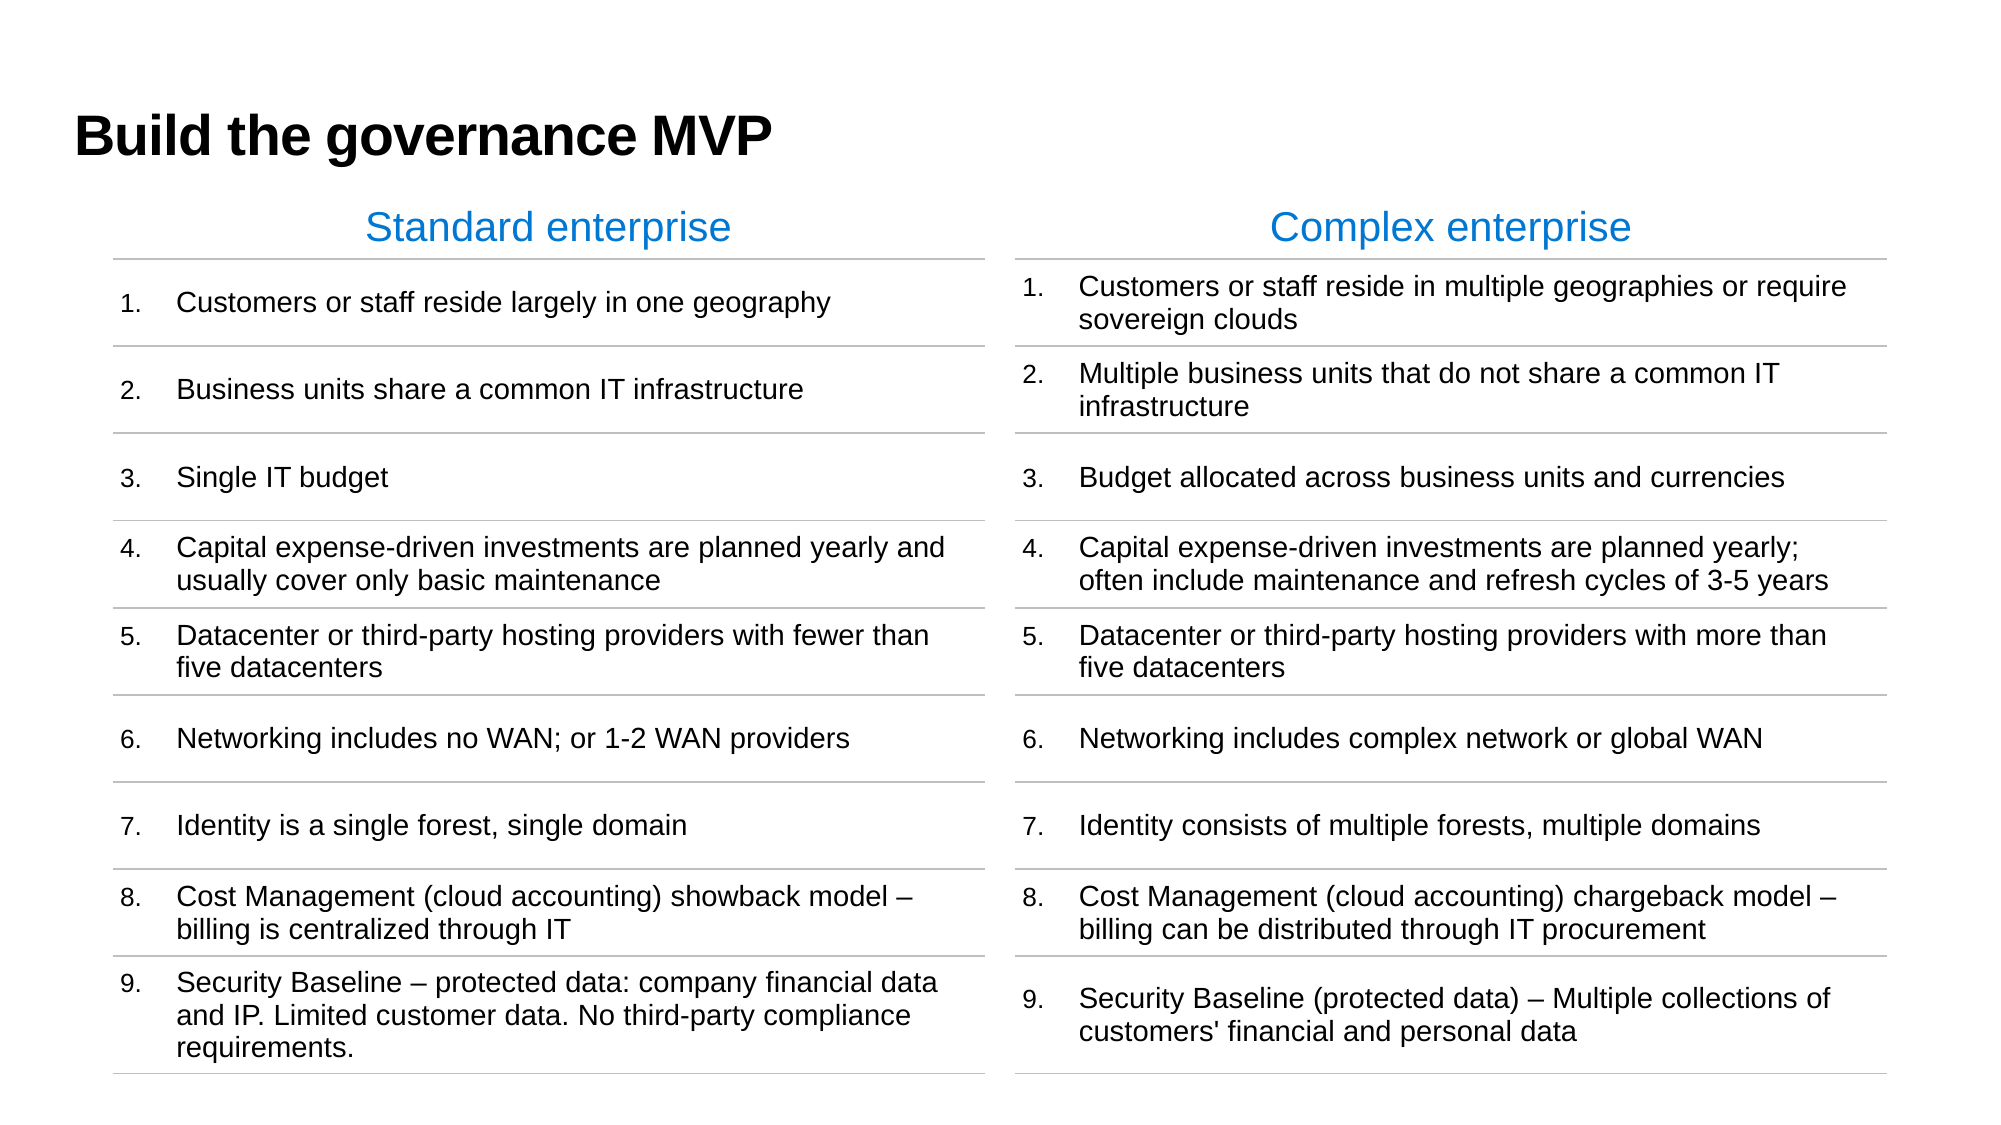

# Build the governance MVP
| Standard enterprise |  | Complex enterprise |
| --- | --- | --- |
| Customers or staff reside largely in one geography |  | Customers or staff reside in multiple geographies or require sovereign clouds |
| Business units share a common IT infrastructure |  | Multiple business units that do not share a common IT infrastructure |
| Single IT budget |  | Budget allocated across business units and currencies |
| Capital expense-driven investments are planned yearly and usually cover only basic maintenance |  | Capital expense-driven investments are planned yearly; often include maintenance and refresh cycles of 3-5 years |
| Datacenter or third-party hosting providers with fewer than five datacenters |  | Datacenter or third-party hosting providers with more than five datacenters |
| Networking includes no WAN; or 1-2 WAN providers |  | Networking includes complex network or global WAN |
| Identity is a single forest, single domain |  | Identity consists of multiple forests, multiple domains |
| Cost Management (cloud accounting) showback model – billing is centralized through IT |  | Cost Management (cloud accounting) chargeback model – billing can be distributed through IT procurement |
| Security Baseline – protected data: company financial data and IP. Limited customer data. No third-party compliance requirements. |  | Security Baseline (protected data) – Multiple collections of customers' financial and personal data |